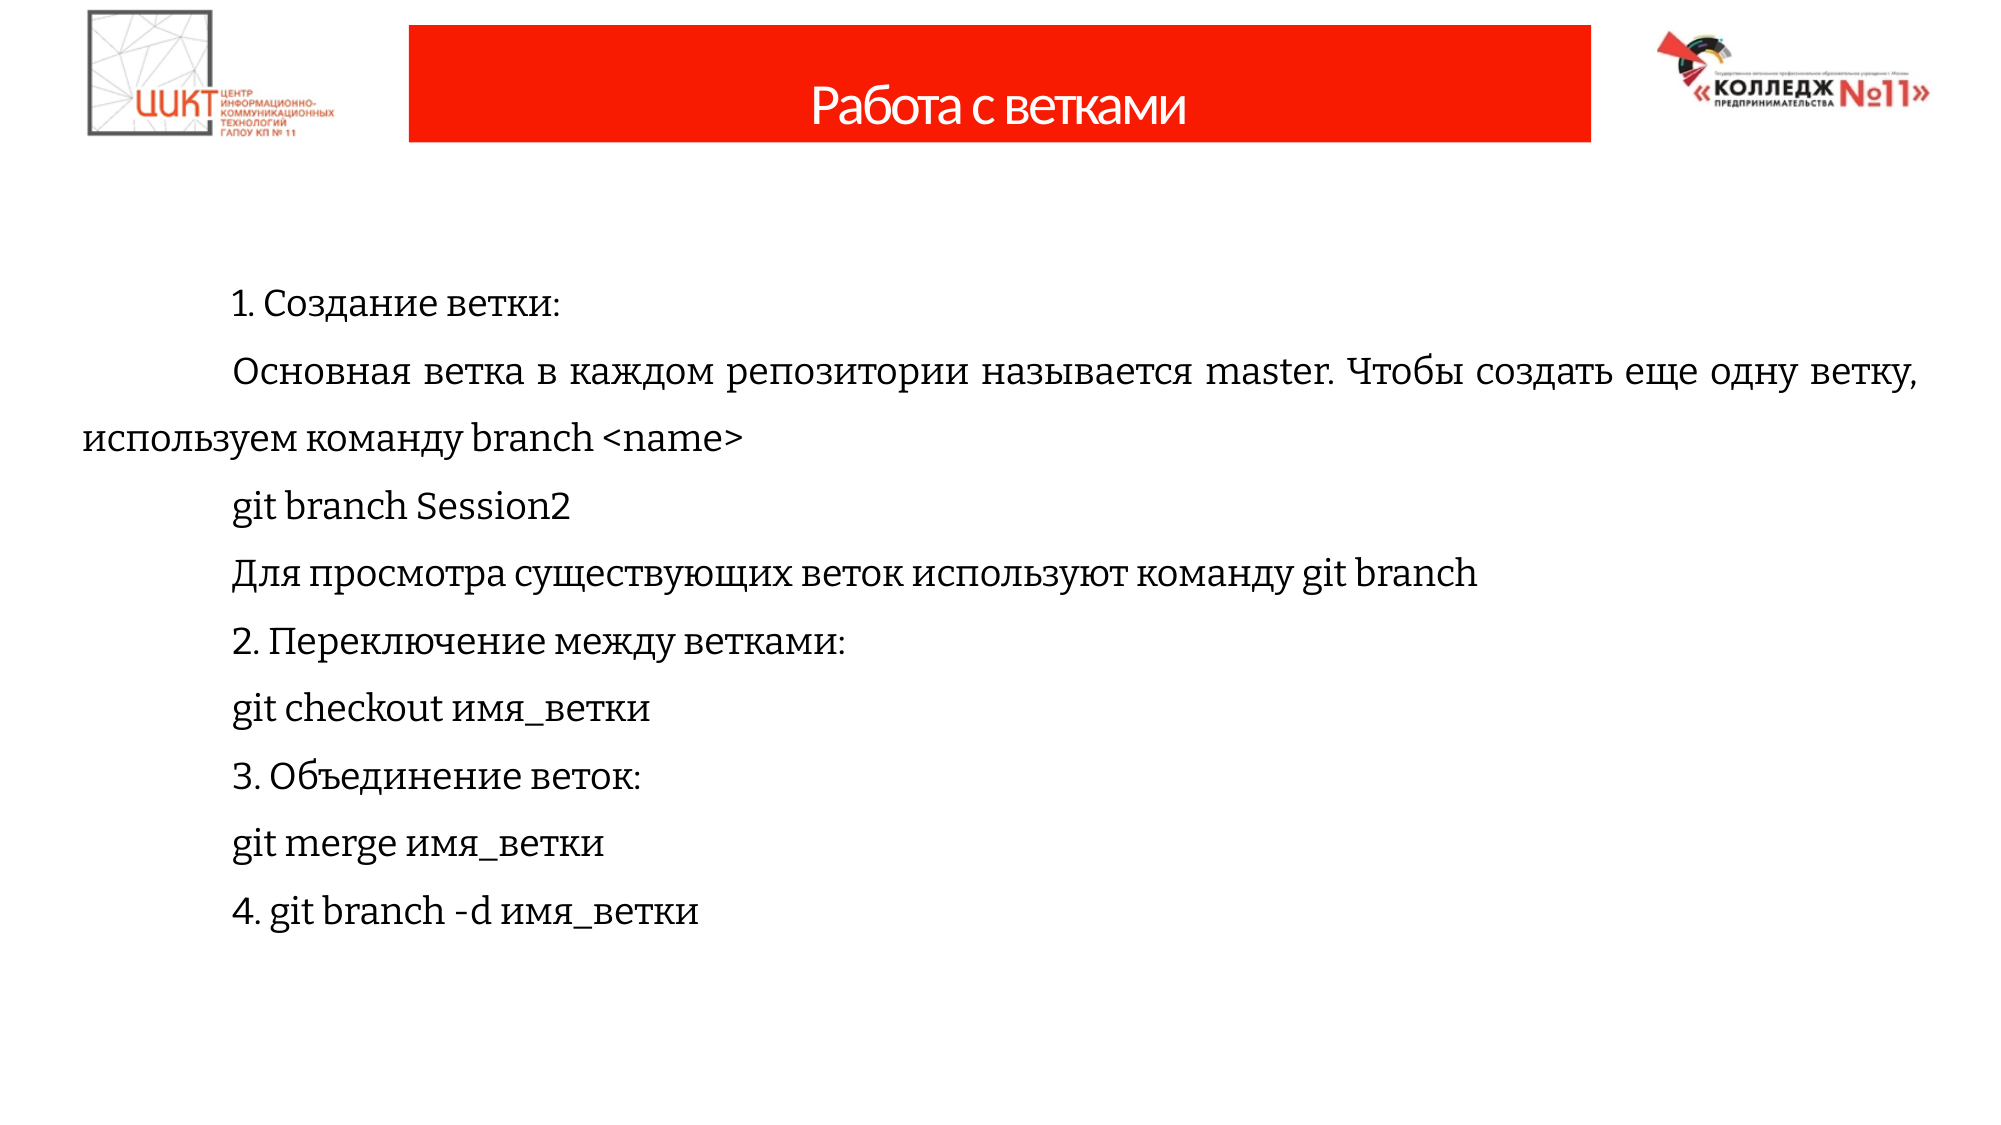

# Работа с ветками
	1. Создание ветки:
	Основная ветка в каждом репозитории называется master. Чтобы создать еще одну ветку, используем команду branch <name>
	git branch Session2
	Для просмотра существующих веток используют команду git branch
	2. Переключение между ветками:
	git checkout имя_ветки
	3. Объединение веток:
	git merge имя_ветки
	4. git branch -d имя_ветки